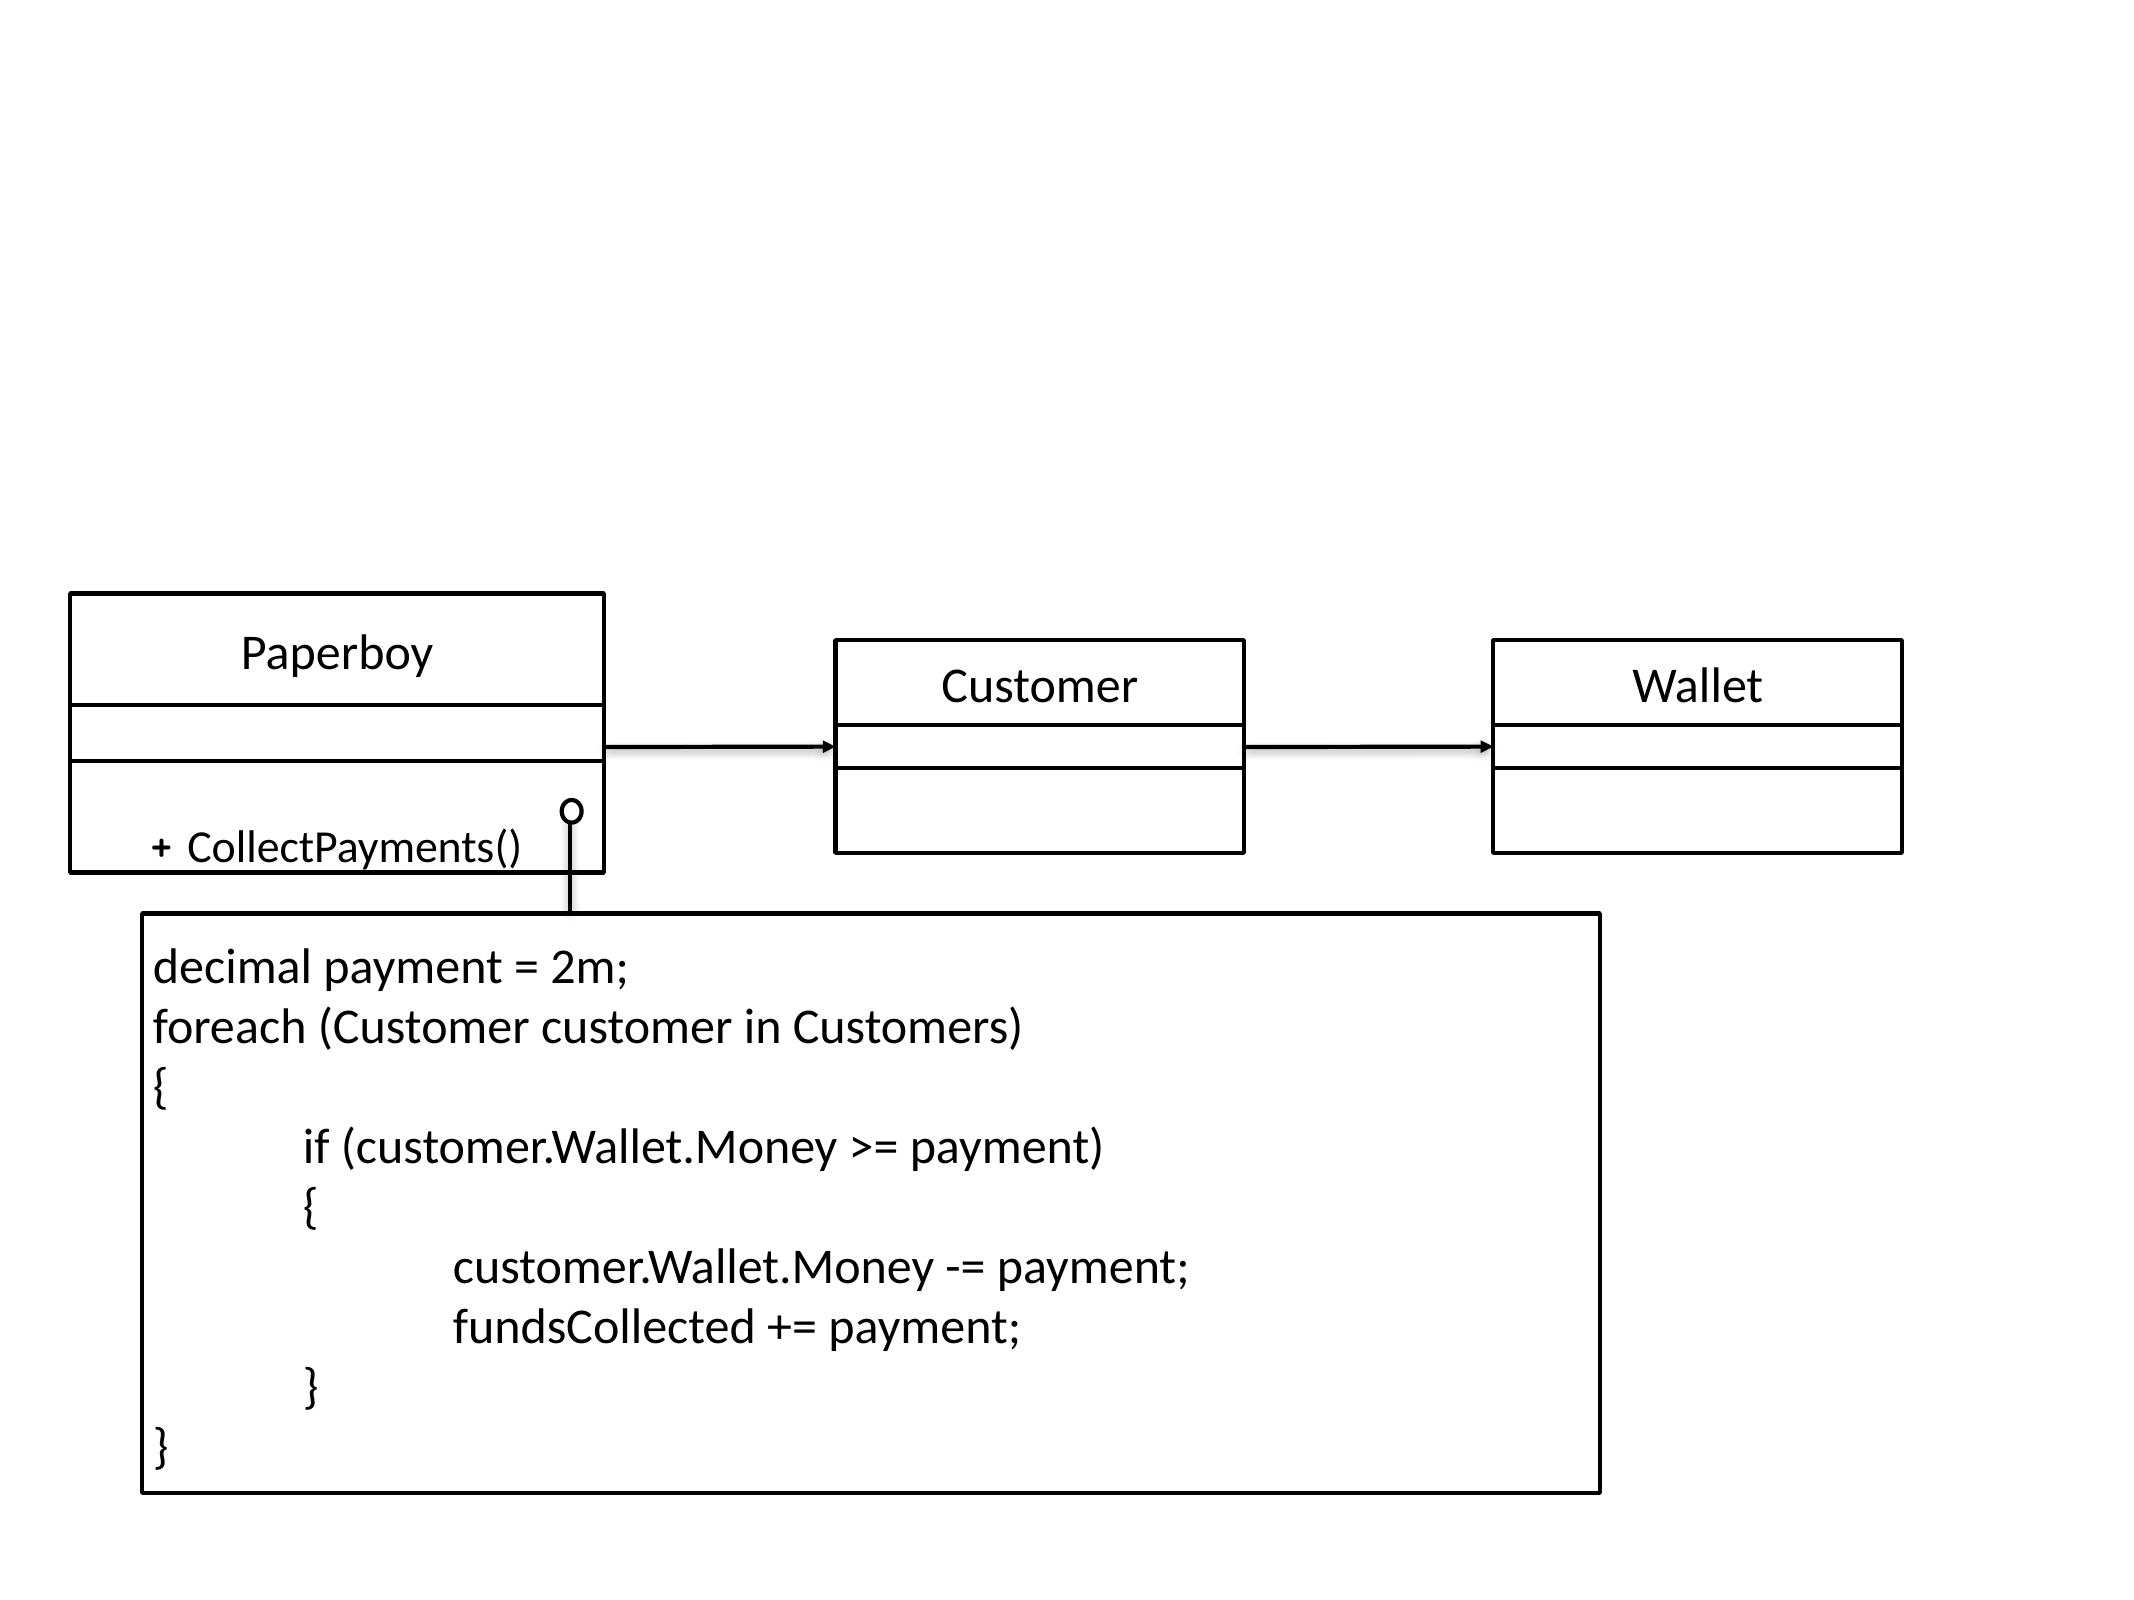

Paperboy

+ CollectPayments()

Customer

Wallet

decimal payment = 2m;
foreach (Customer customer in Customers)
{
	if (customer.Wallet.Money >= payment)
	{
		customer.Wallet.Money -= payment;
		fundsCollected += payment;
	}
}